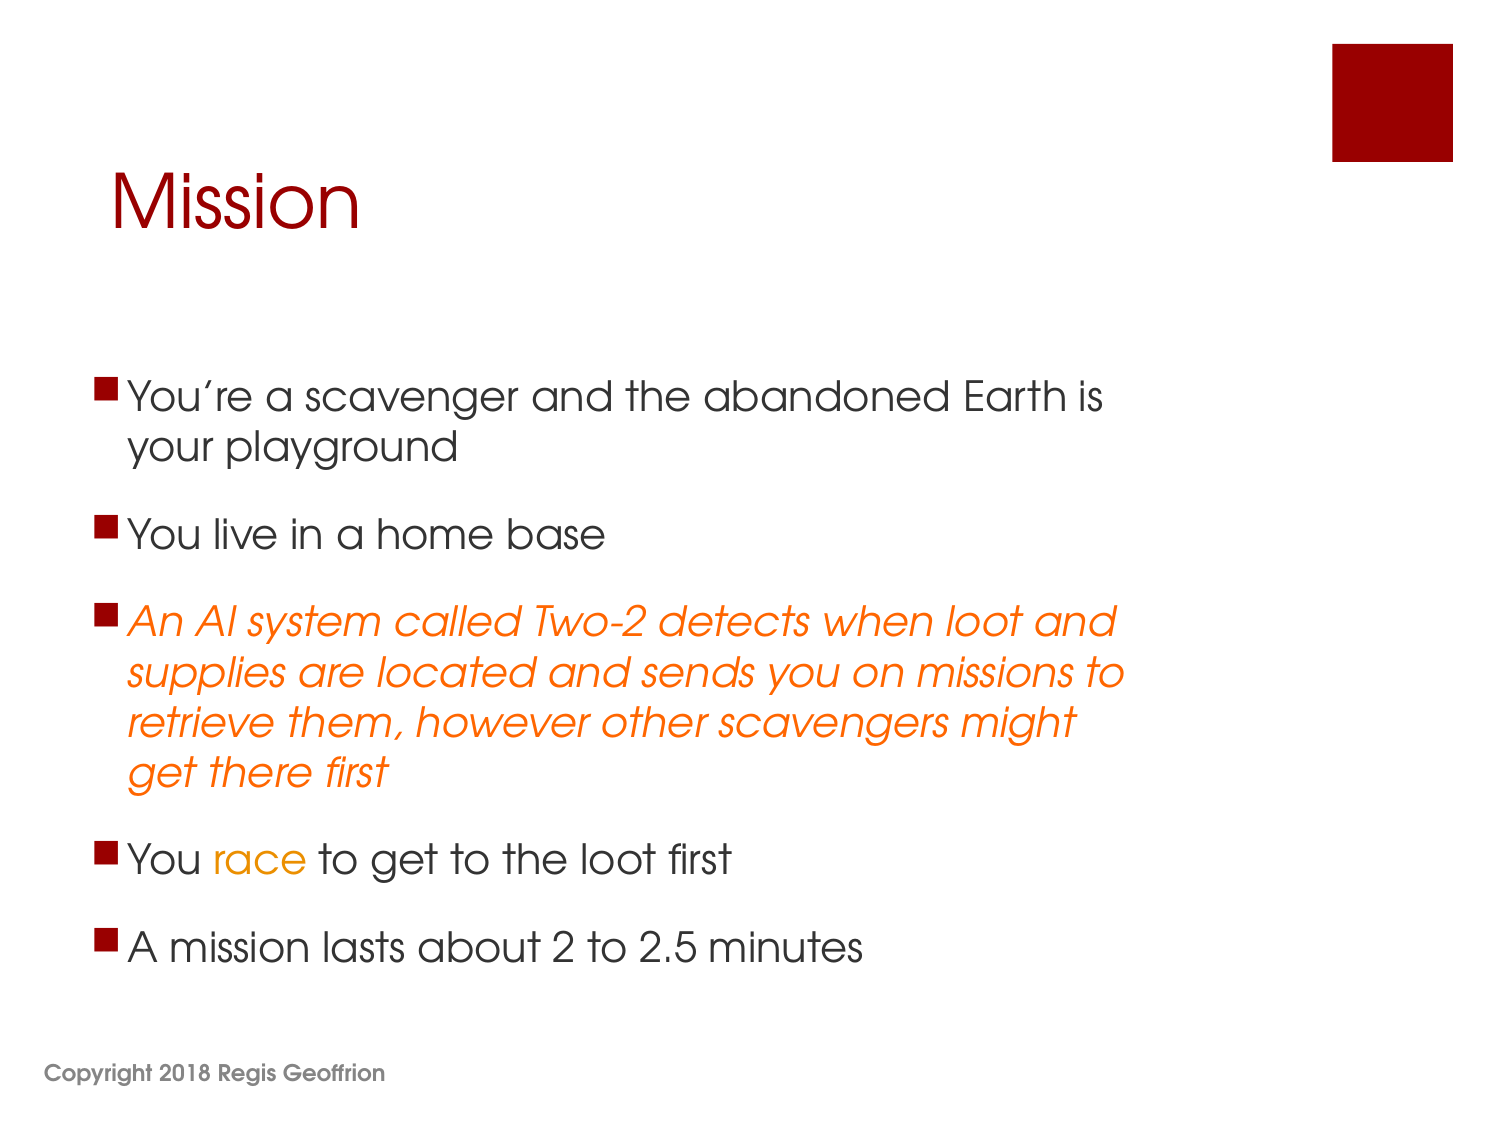

# Mission
You’re a scavenger and the abandoned Earth is your playground
You live in a home base
An AI system called Two-2 detects when loot and supplies are located and sends you on missions to retrieve them, however other scavengers might get there first
You race to get to the loot first
A mission lasts about 2 to 2.5 minutes

Copyright 2018 Regis Geoffrion